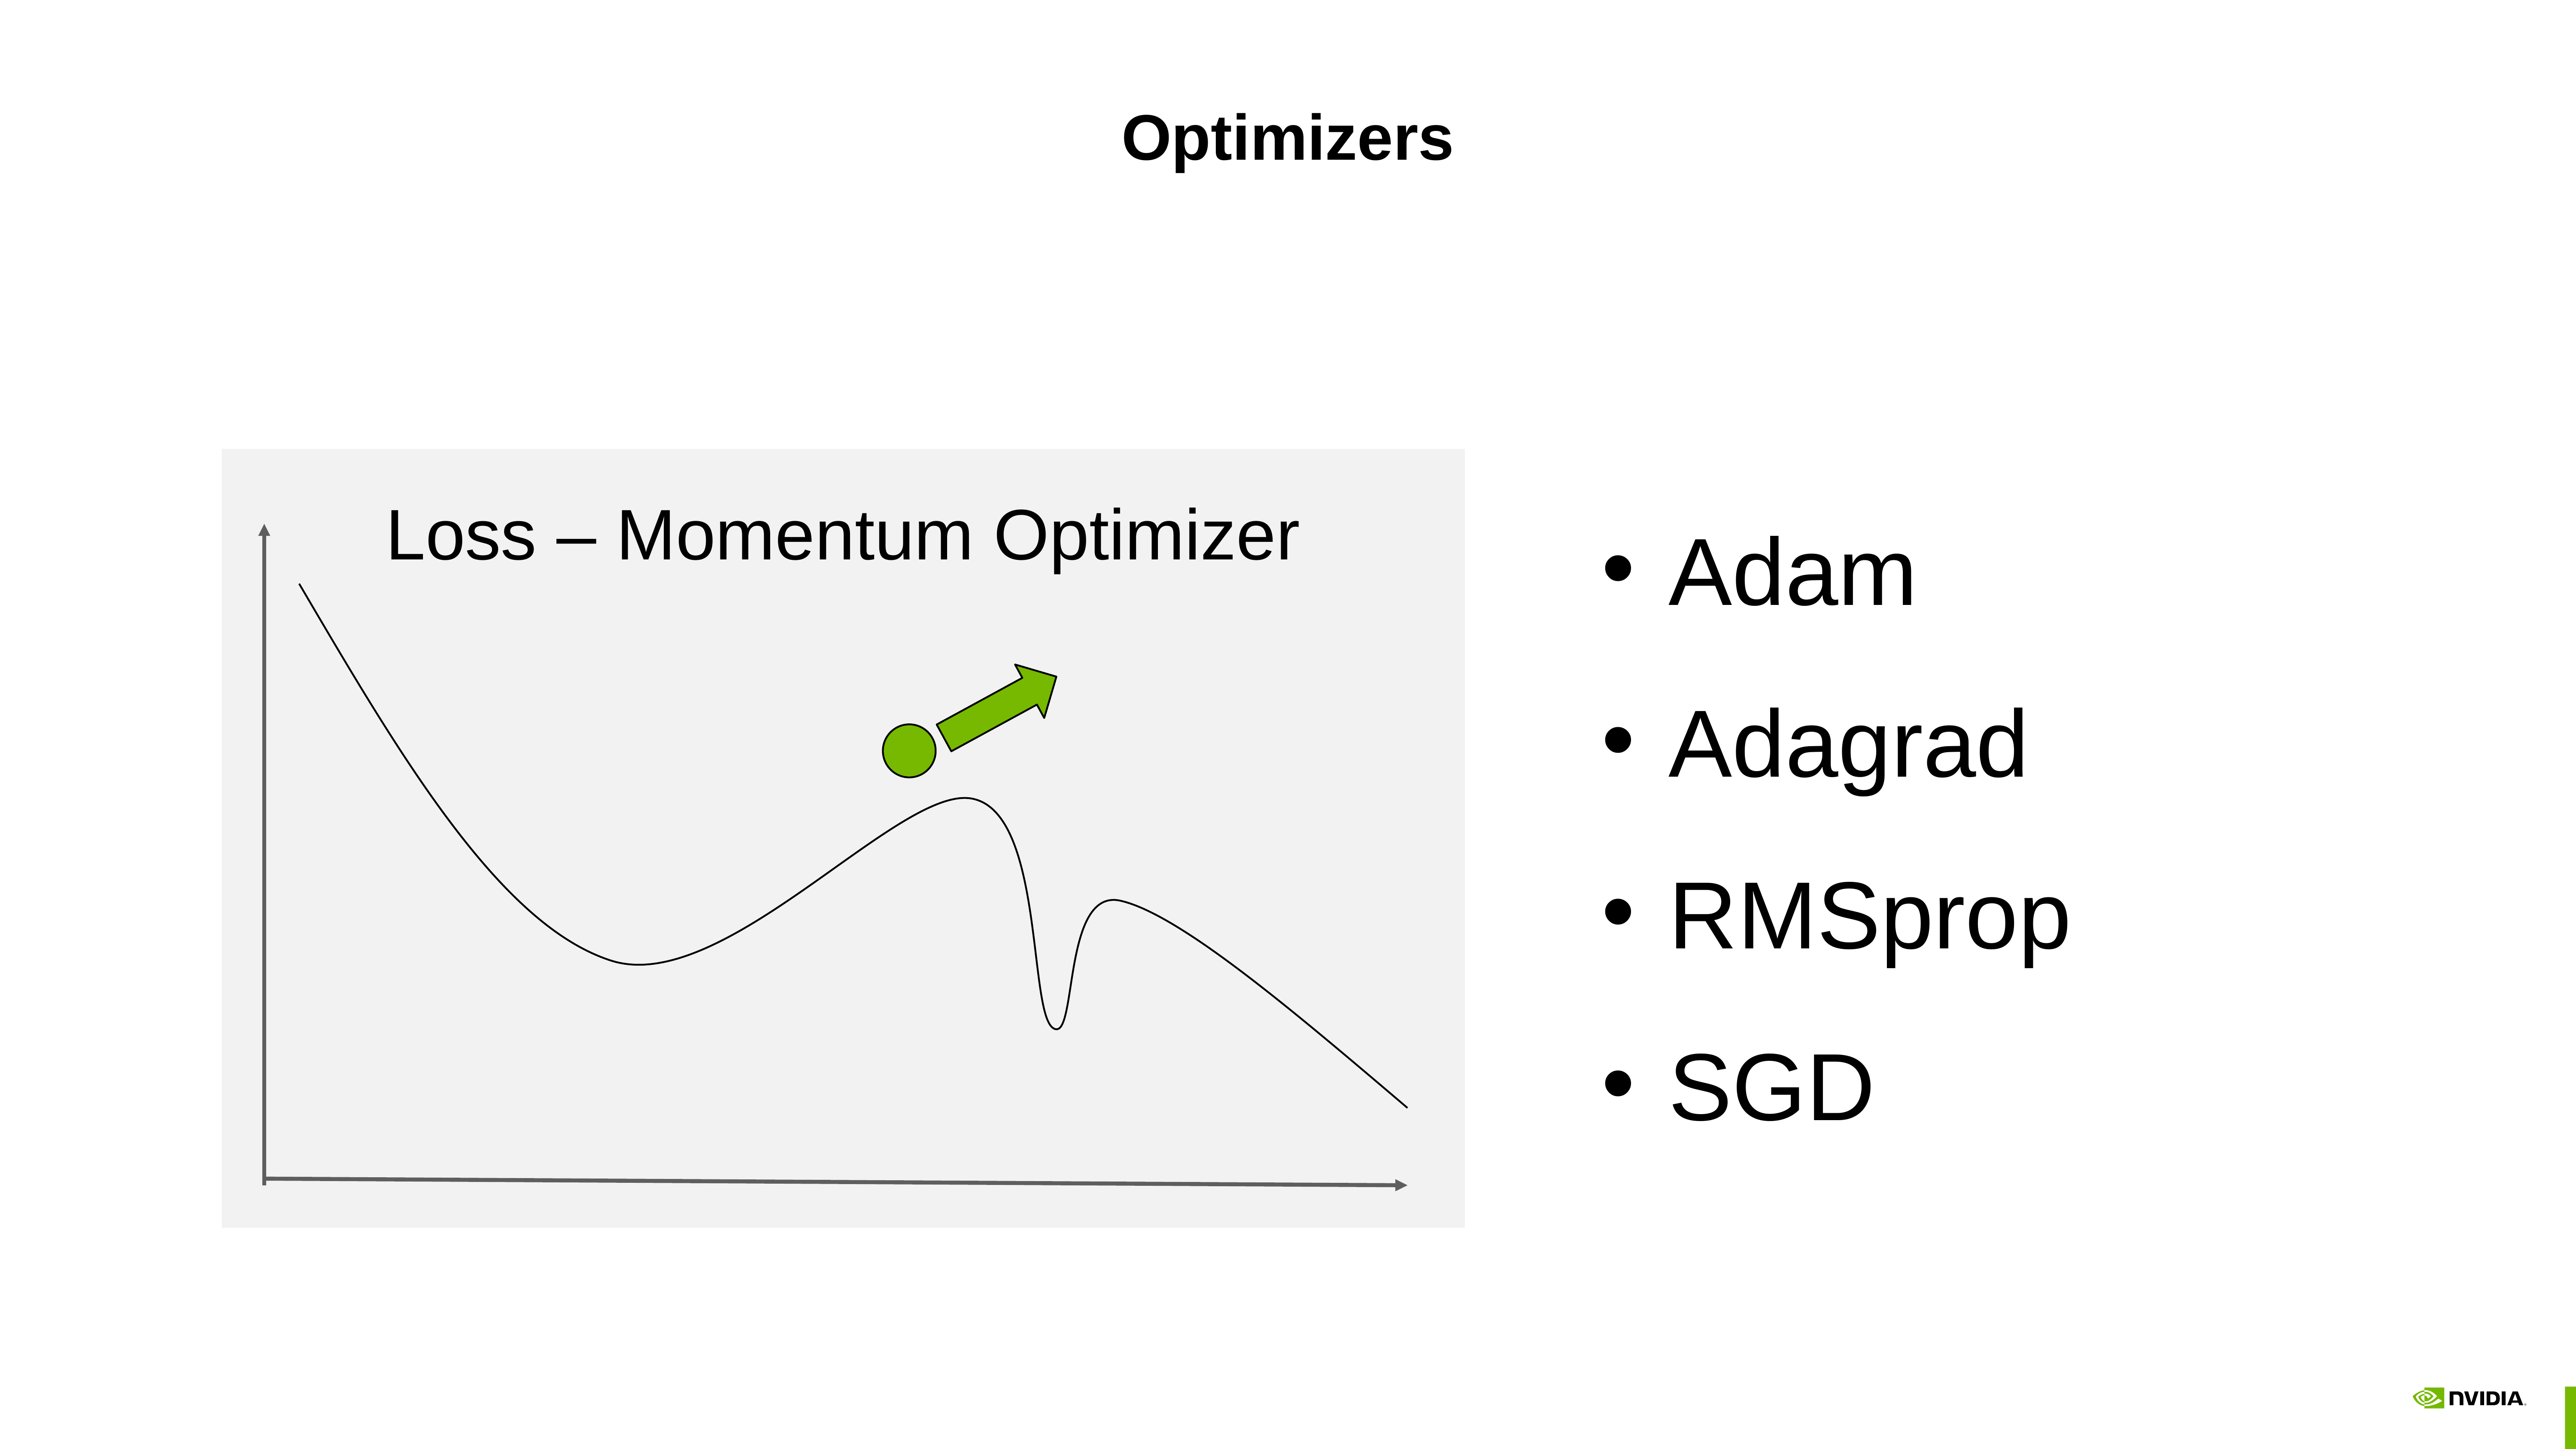

# Optimizers

Loss – Momentum Optimizer
Adam
Adagrad
RMSprop
SGD